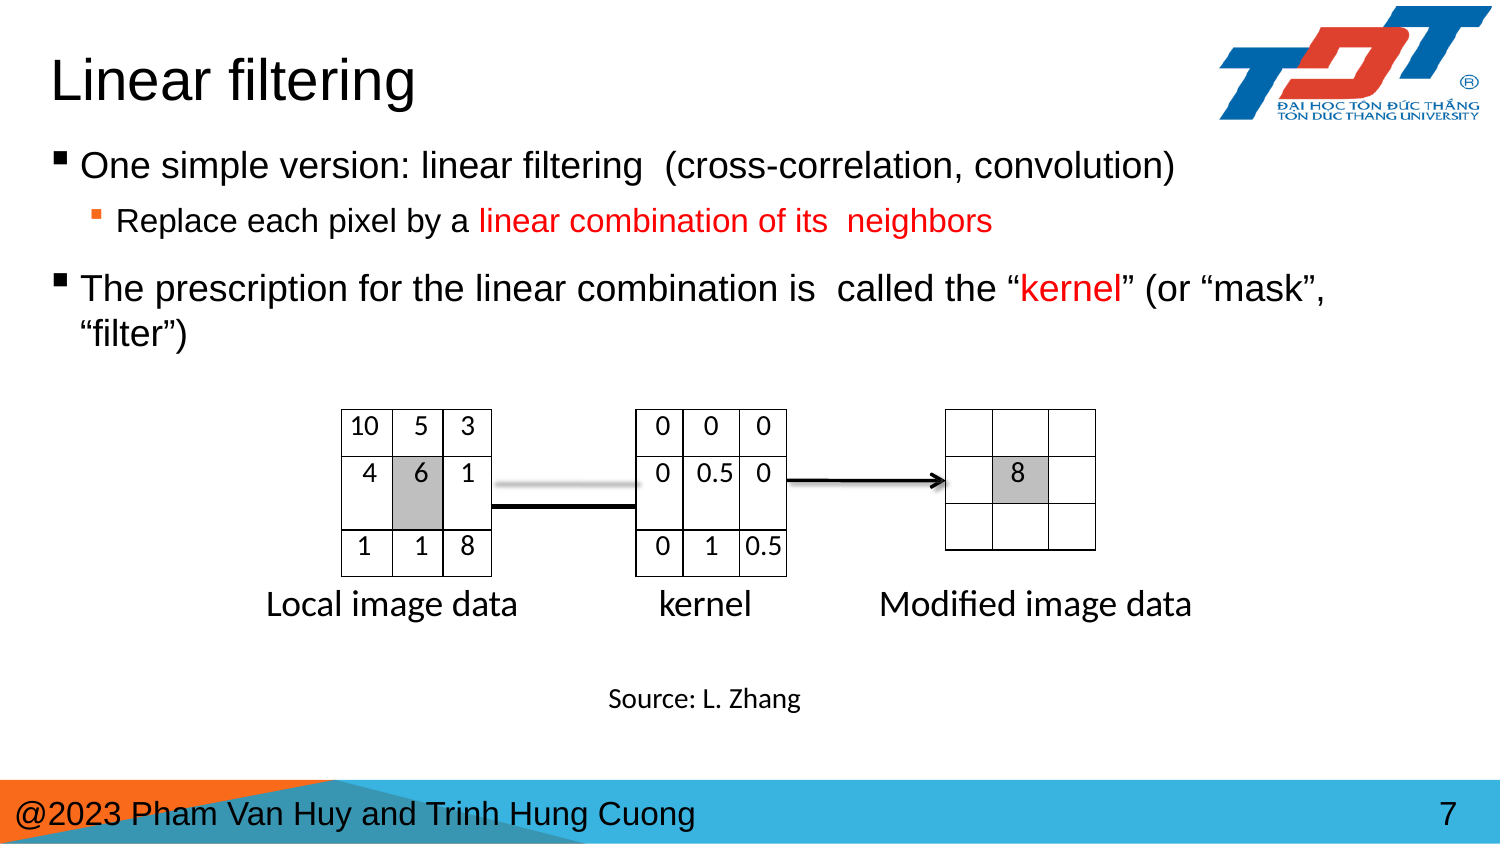

# Linear filtering
One simple version: linear filtering  (cross-correlation, convolution)
Replace each pixel by a linear combination of its  neighbors
The prescription for the linear combination is  called the “kernel” (or “mask”, “filter”)

|  |  |  |
| --- | --- | --- |
|  | 8 |  |
|  |  |  |
| 10 | 5 | 3 |  | 0 | 0 | 0 |
| --- | --- | --- | --- | --- | --- | --- |
| 4 | 6 | 1 |  | 0 | 0.5 | 0 |
|  |  |  |  |  |  |  |
| 1 | 1 | 8 |  | 0 | 1 | 0.5 |

Modified image data
Local image data
kernel
Source: L. Zhang